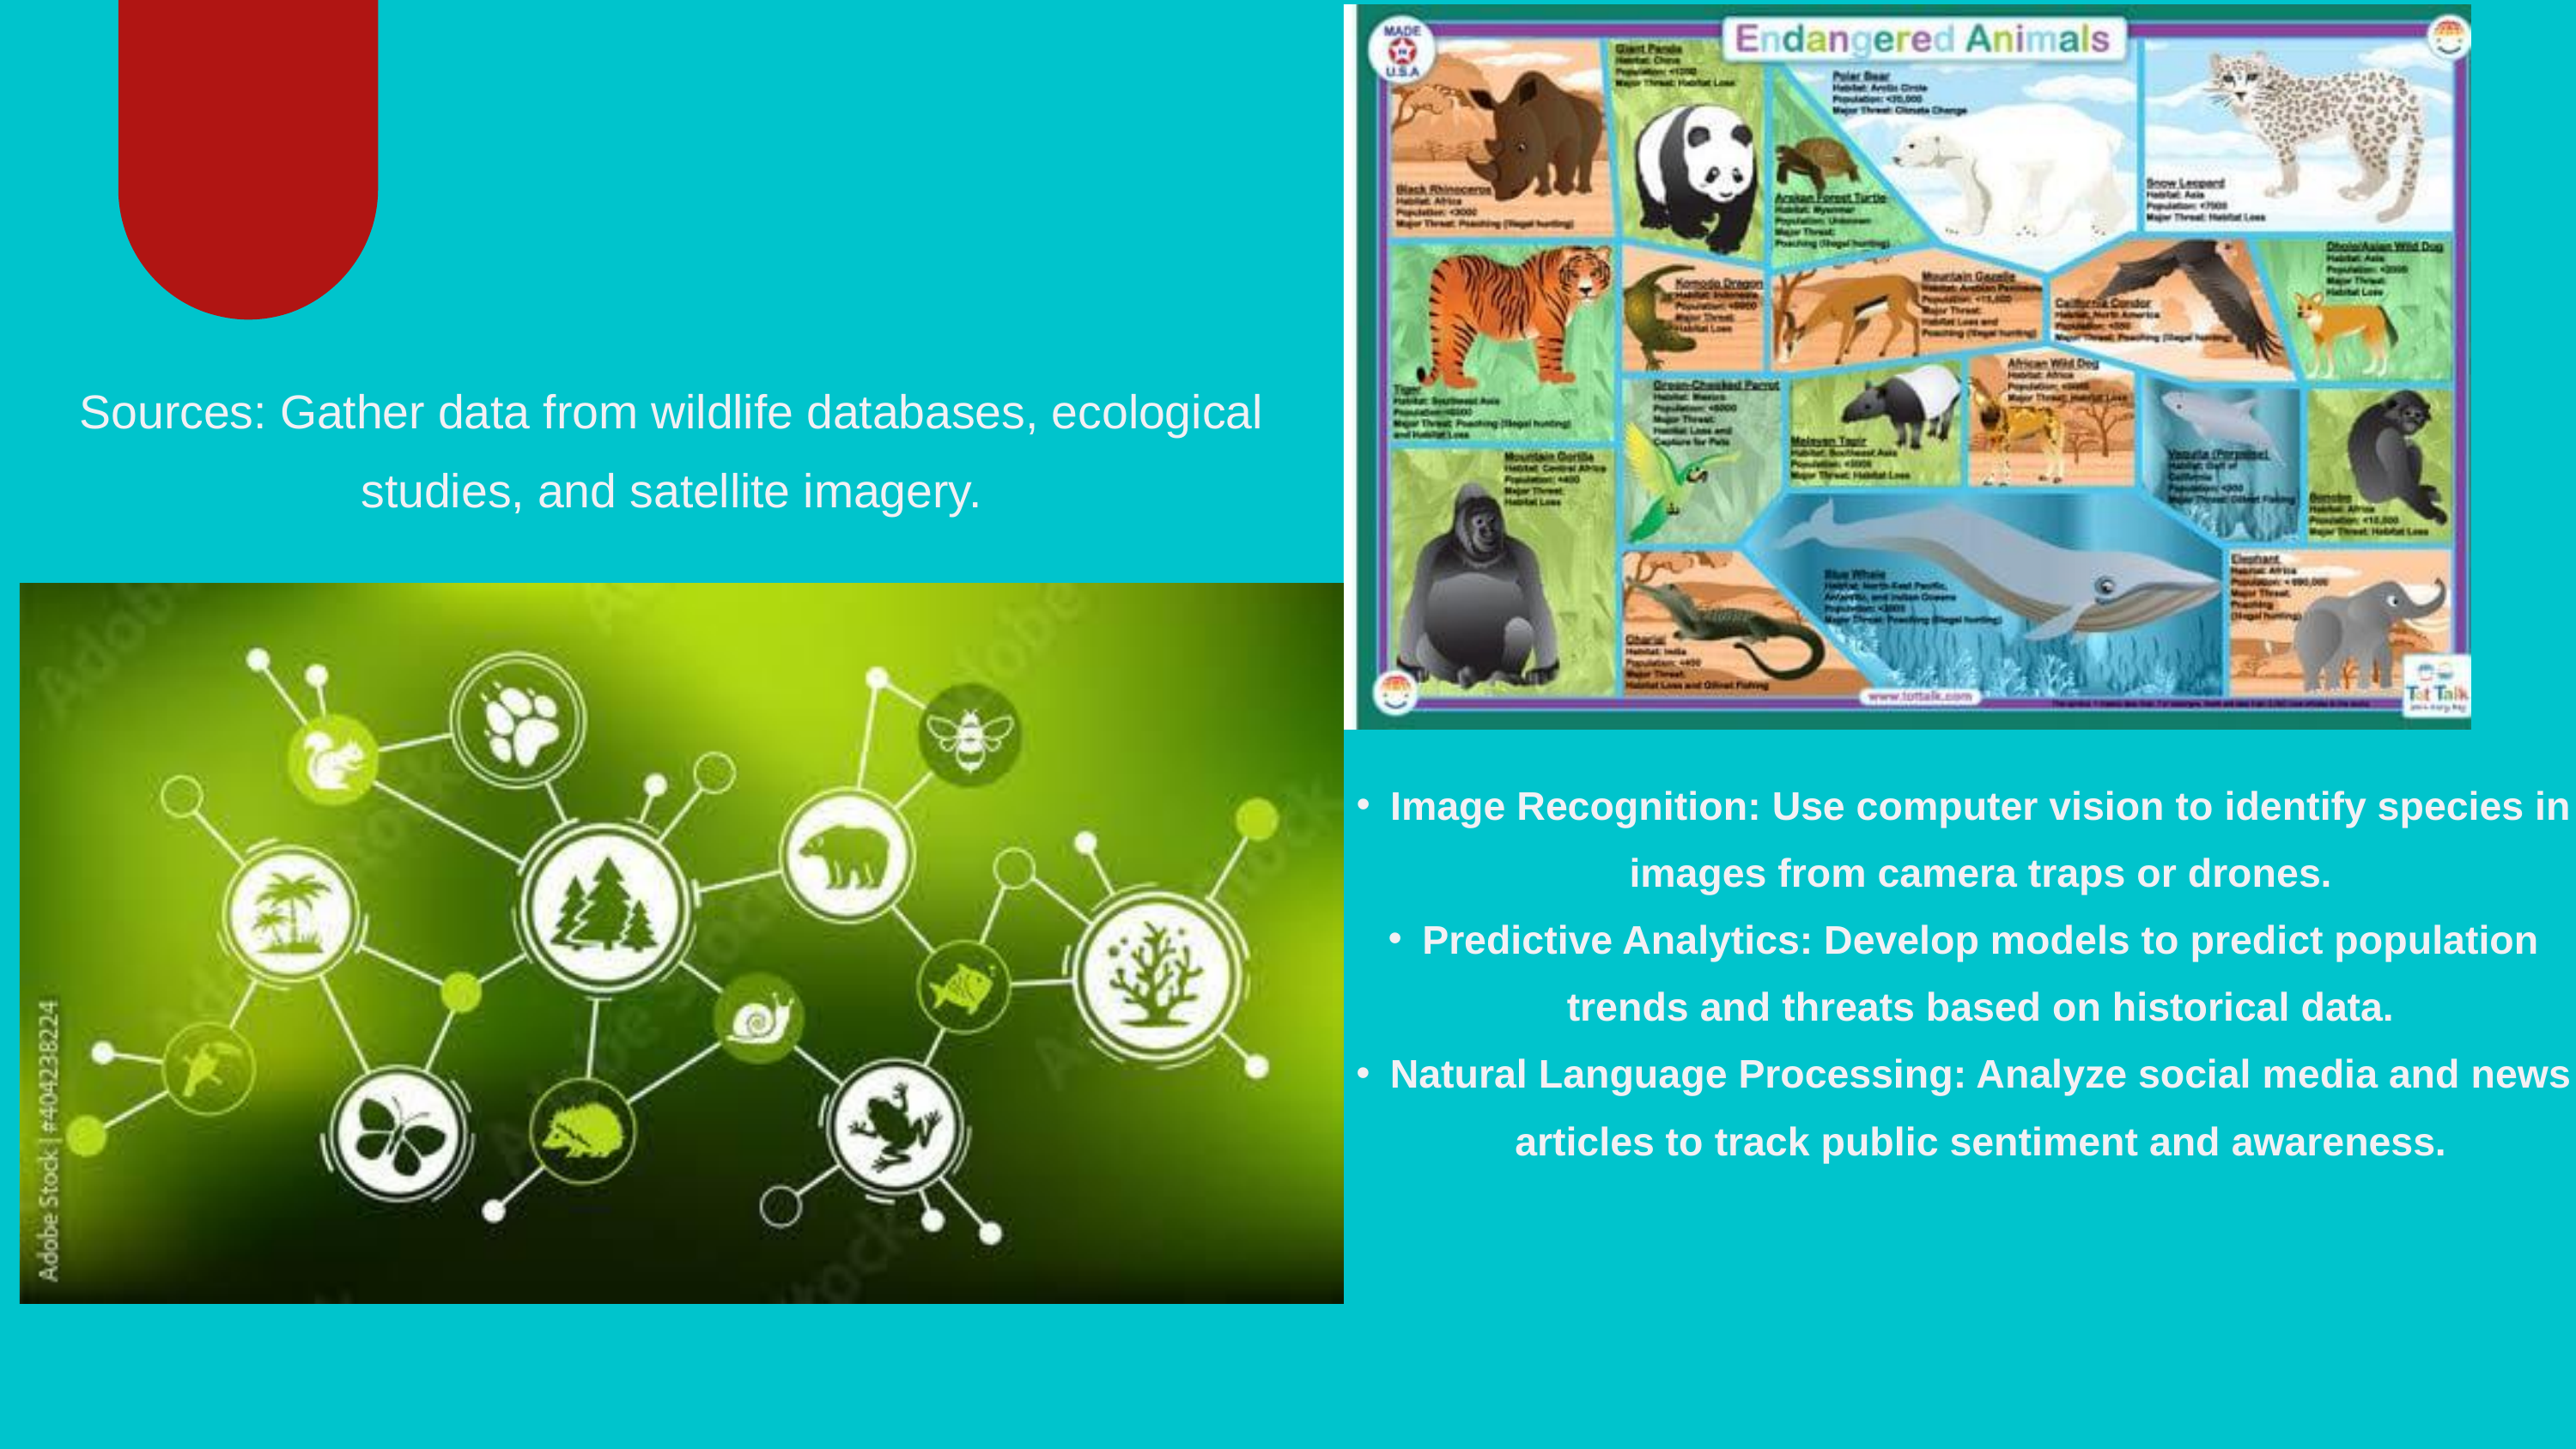

Sources: Gather data from wildlife databases, ecological studies, and satellite imagery.

Image Recognition: Use computer vision to identify species in images from camera traps or drones.
Predictive Analytics: Develop models to predict population trends and threats based on historical data.
Natural Language Processing: Analyze social media and news articles to track public sentiment and awareness.